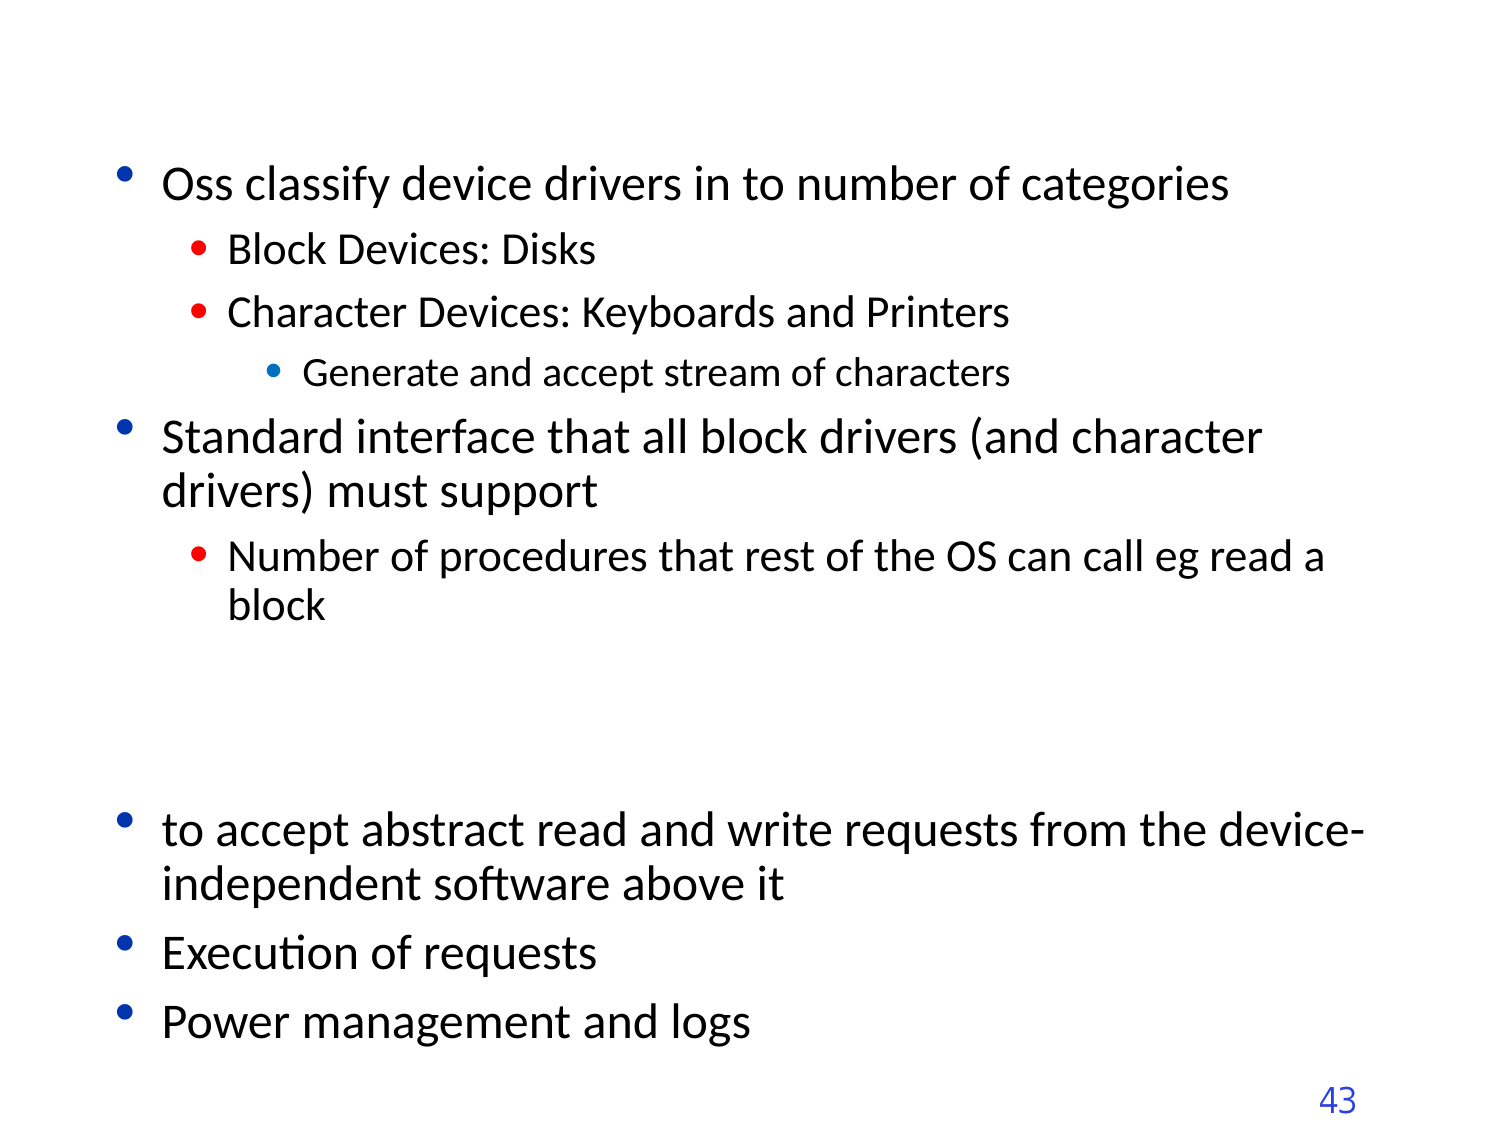

#
Oss classify device drivers in to number of categories
Block Devices: Disks
Character Devices: Keyboards and Printers
Generate and accept stream of characters
Standard interface that all block drivers (and character drivers) must support
Number of procedures that rest of the OS can call eg read a block

to accept abstract read and write requests from the device-independent software above it
Execution of requests
Power management and logs